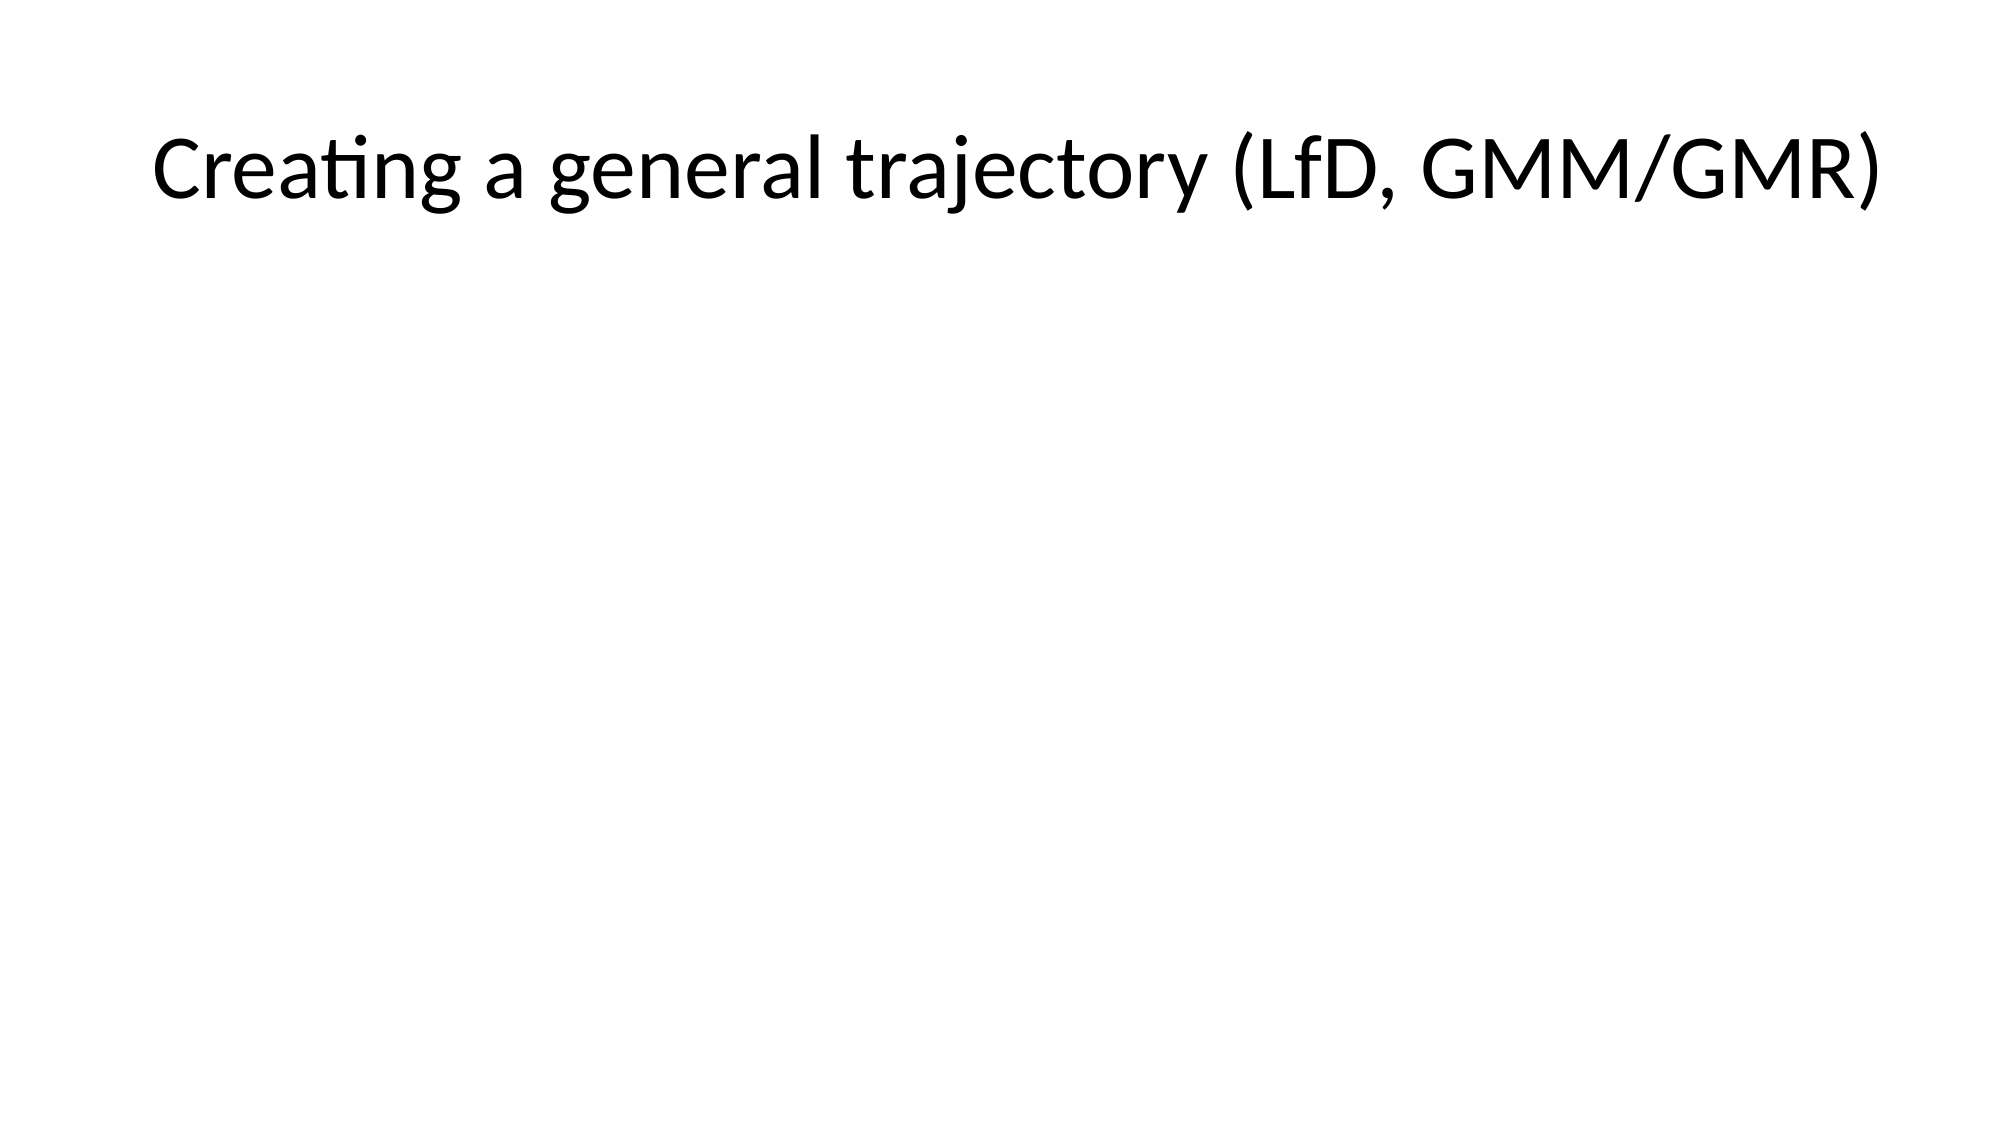

# Creating a general trajectory (LfD, GMM/GMR)